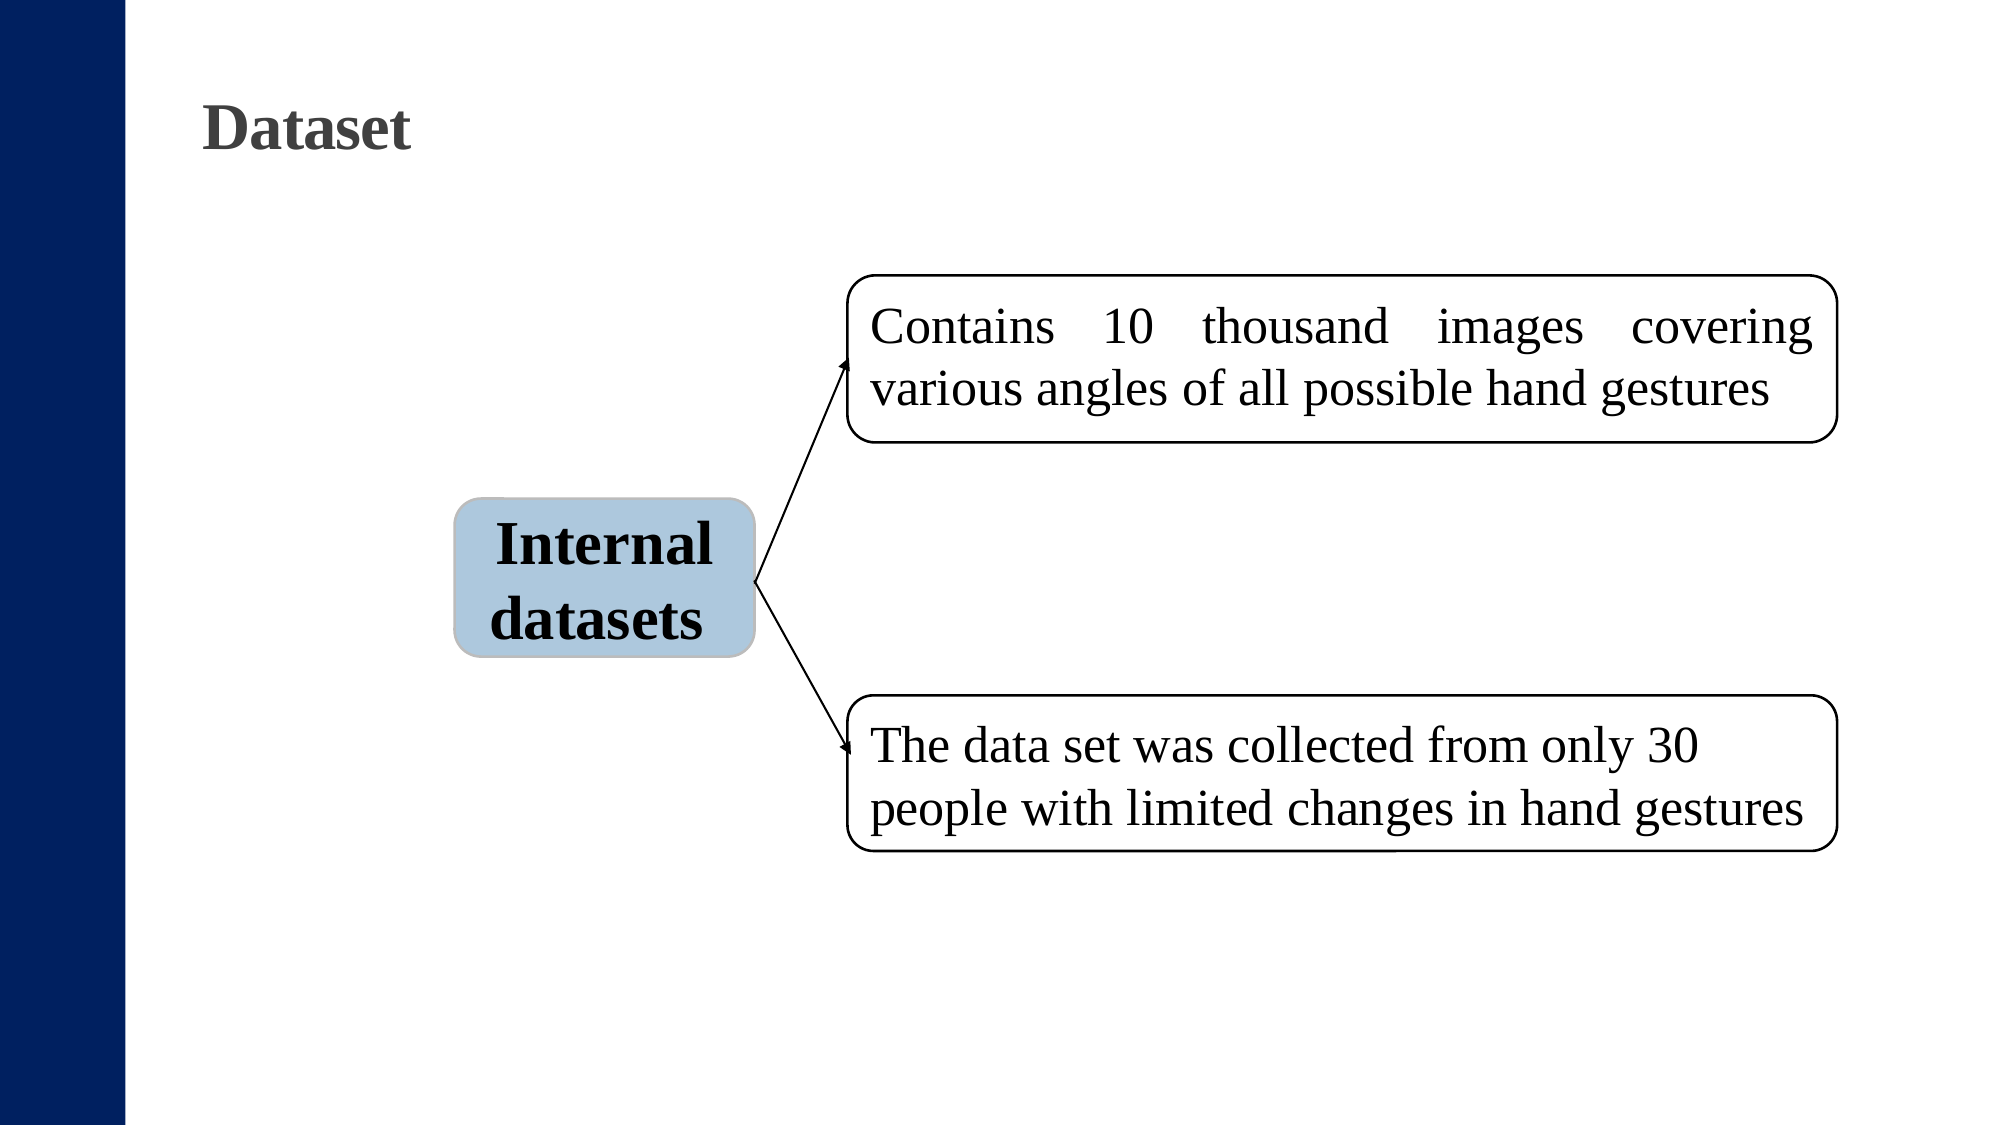

# Dataset
Contains 10 thousand images covering various angles of all possible hand gestures
Internal datasets
The data set was collected from only 30 people with limited changes in hand gestures